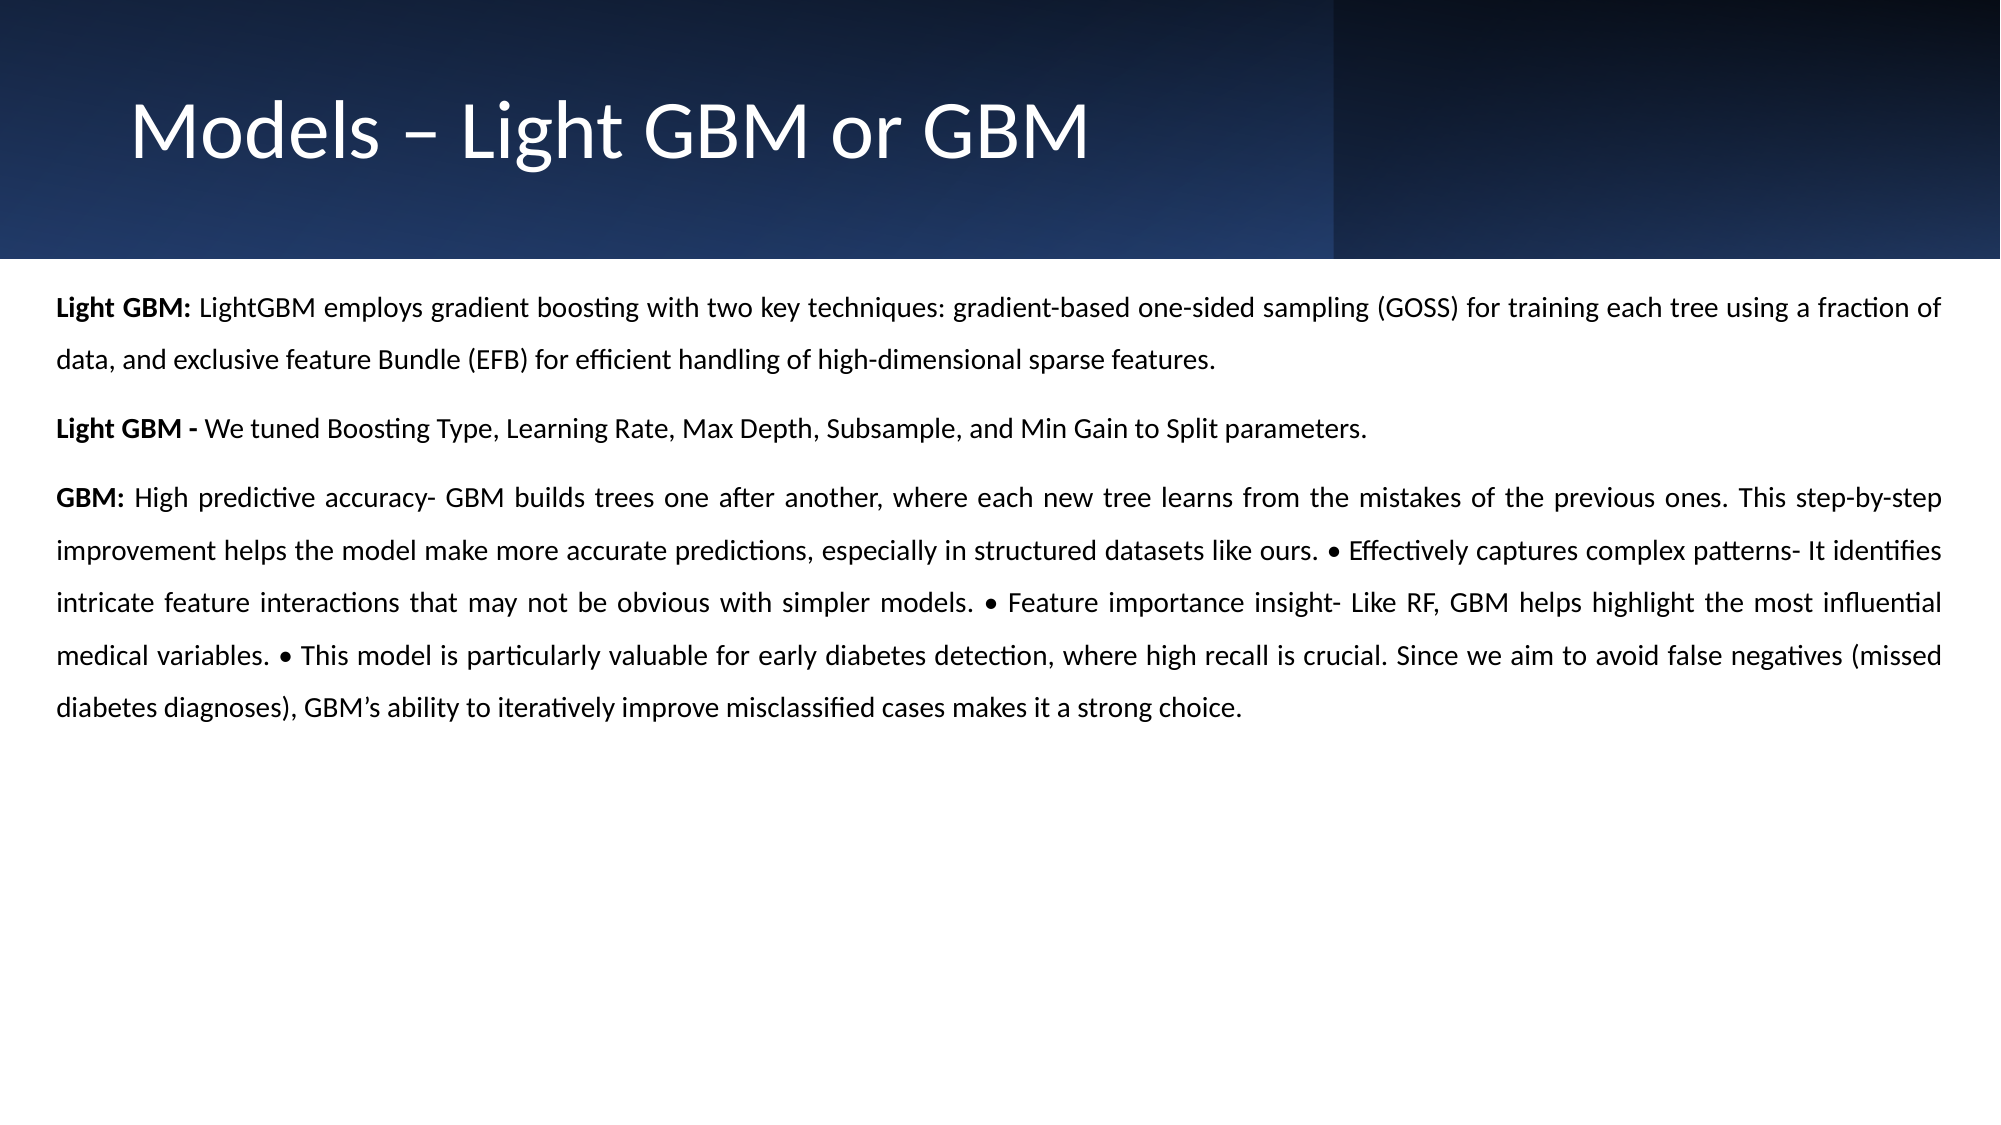

# Models – Light GBM or GBM
Light GBM: LightGBM employs gradient boosting with two key techniques: gradient-based one-sided sampling (GOSS) for training each tree using a fraction of data, and exclusive feature Bundle (EFB) for efficient handling of high-dimensional sparse features.
Light GBM - We tuned Boosting Type, Learning Rate, Max Depth, Subsample, and Min Gain to Split parameters.
GBM: High predictive accuracy- GBM builds trees one after another, where each new tree learns from the mistakes of the previous ones. This step-by-step improvement helps the model make more accurate predictions, especially in structured datasets like ours. • Effectively captures complex patterns- It identifies intricate feature interactions that may not be obvious with simpler models. • Feature importance insight- Like RF, GBM helps highlight the most influential medical variables. • This model is particularly valuable for early diabetes detection, where high recall is crucial. Since we aim to avoid false negatives (missed diabetes diagnoses), GBM’s ability to iteratively improve misclassified cases makes it a strong choice.